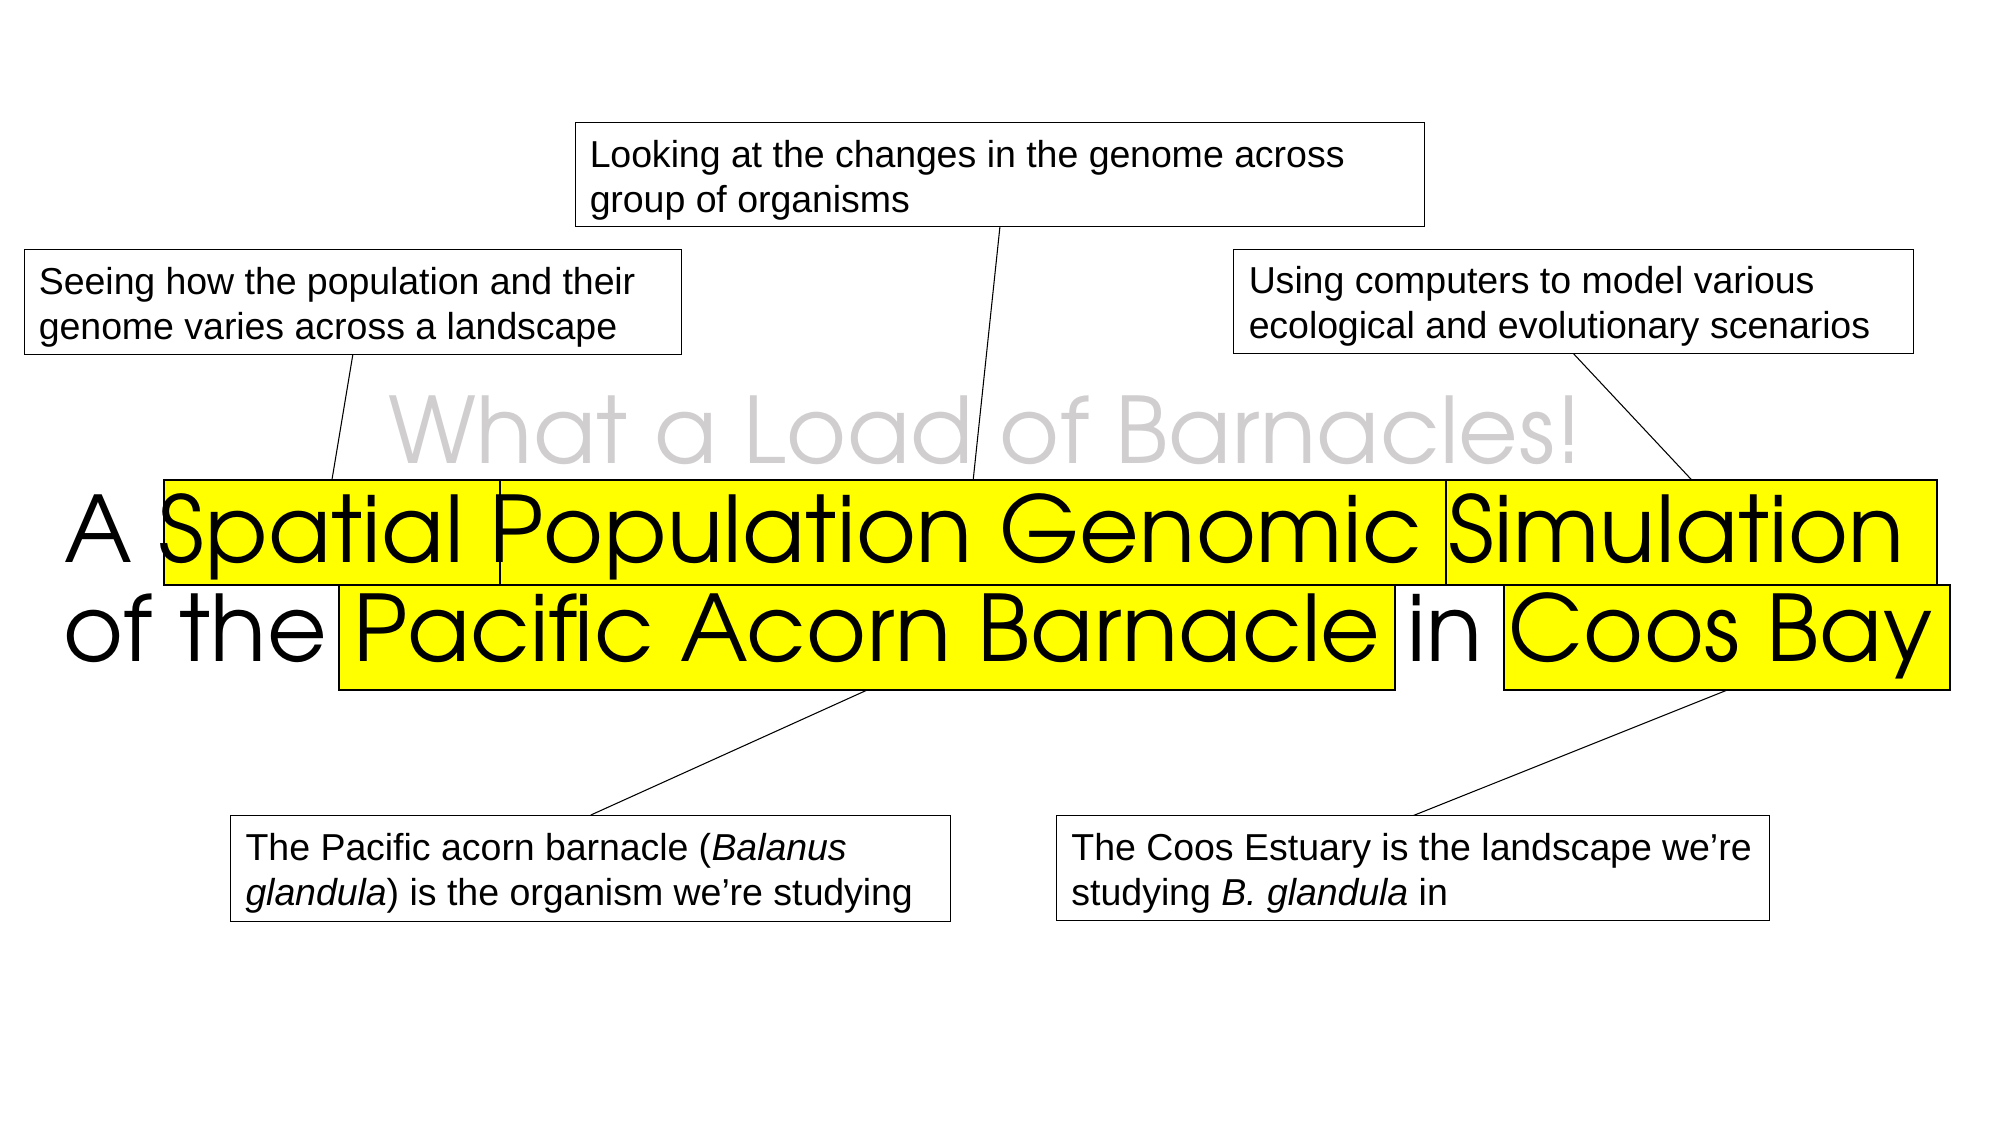

Looking at the changes in the genome across group of organisms
Using computers to model various ecological and evolutionary scenarios
Seeing how the population and their genome varies across a landscape
What a Load of Barnacles!
A Spatial Population Genomic Simulation
of the Pacific Acorn Barnacle in Coos Bay

The Pacific acorn barnacle (Balanus glandula) is the organism we’re studying
The Coos Estuary is the landscape we’re studying B. glandula in